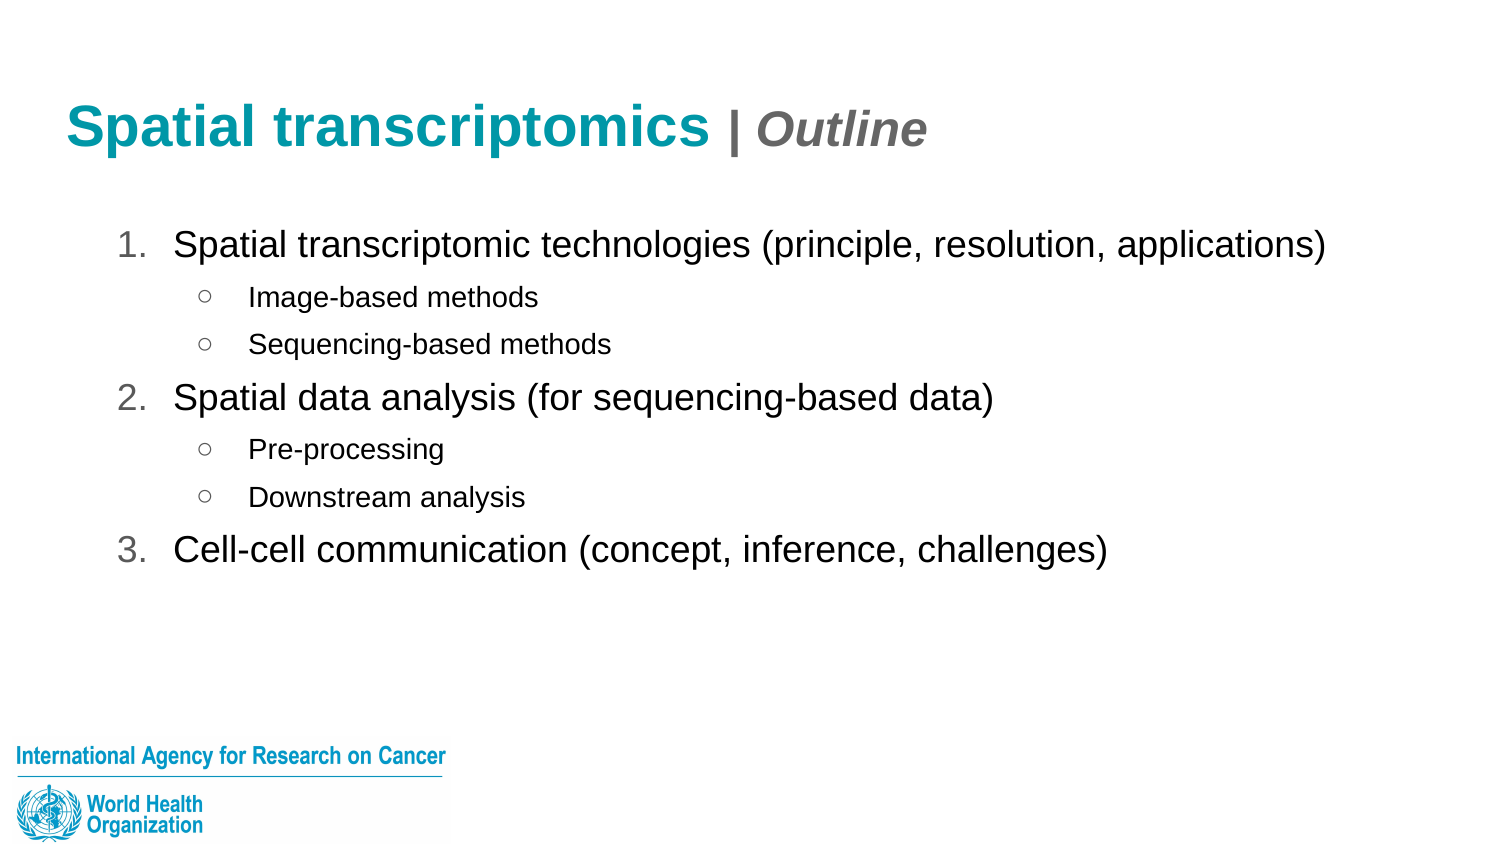

# Spatial transcriptomics | Outline
Spatial transcriptomic technologies (principle, resolution, applications)
Image-based methods
Sequencing-based methods
Spatial data analysis (for sequencing-based data)
Pre-processing
Downstream analysis
Cell-cell communication (concept, inference, challenges)